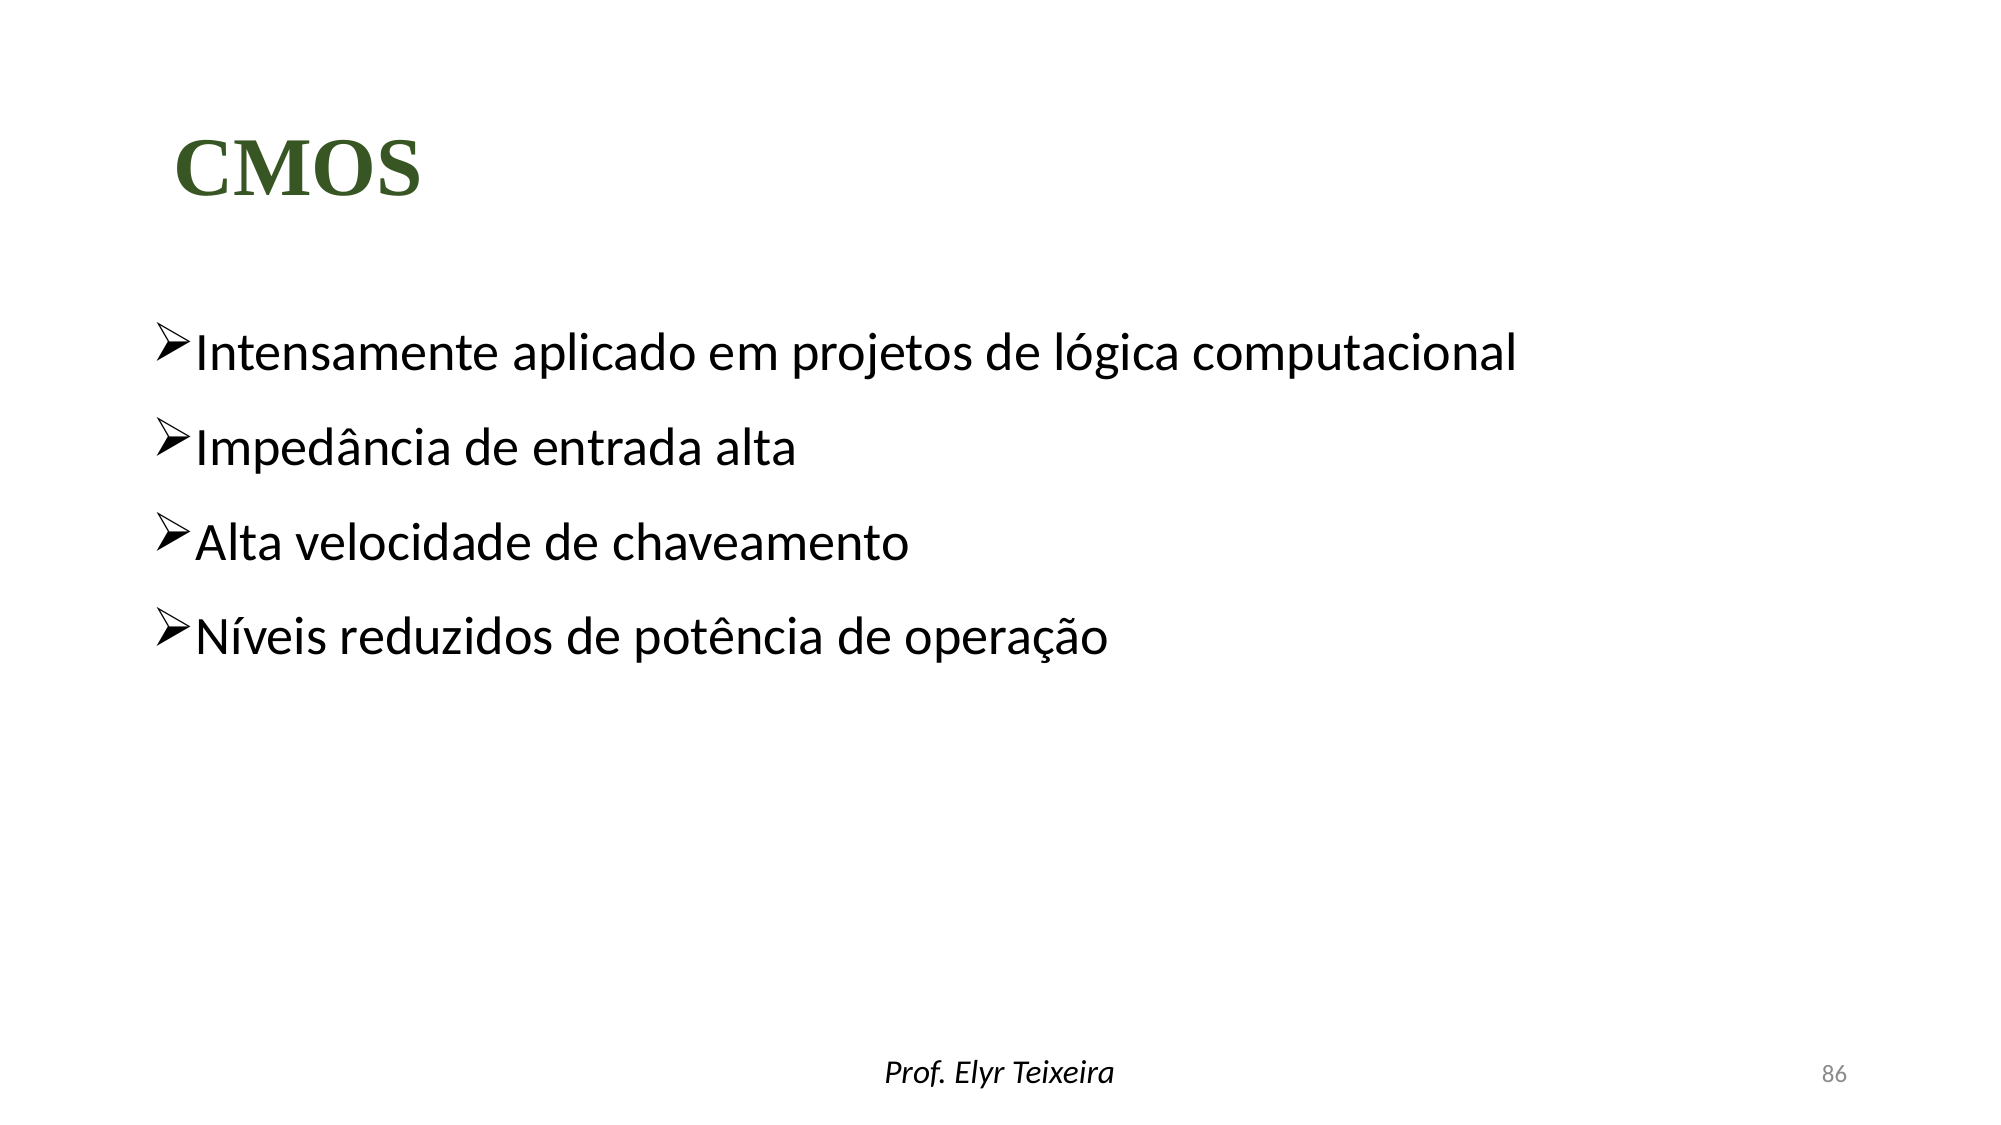

# CMOS
Intensamente aplicado em projetos de lógica computacional
Impedância de entrada alta
Alta velocidade de chaveamento
Níveis reduzidos de potência de operação
Prof. Elyr Teixeira
86